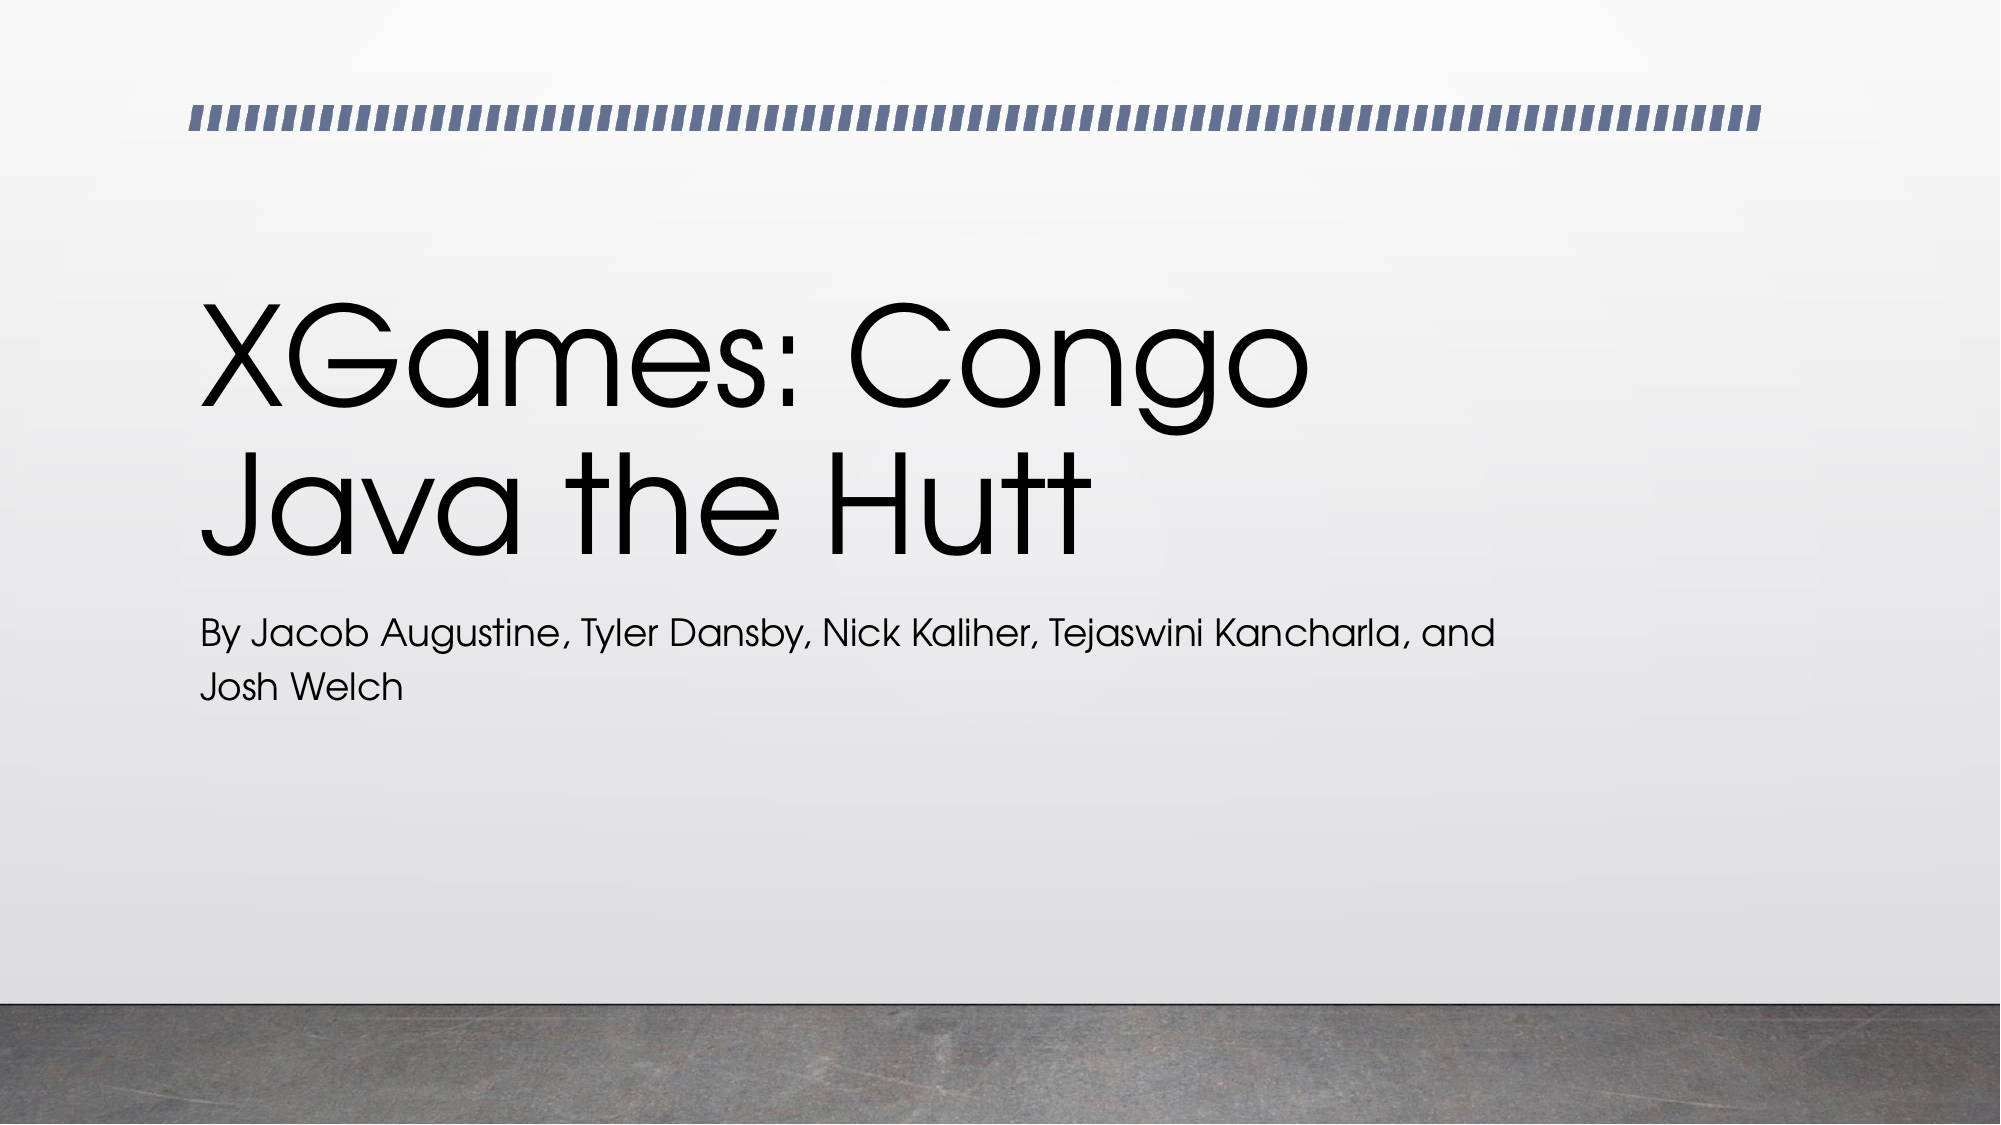

# XGames: Congo Java the Hutt
By Jacob Augustine, Tyler Dansby, Nick Kaliher, Tejaswini Kancharla, and Josh Welch